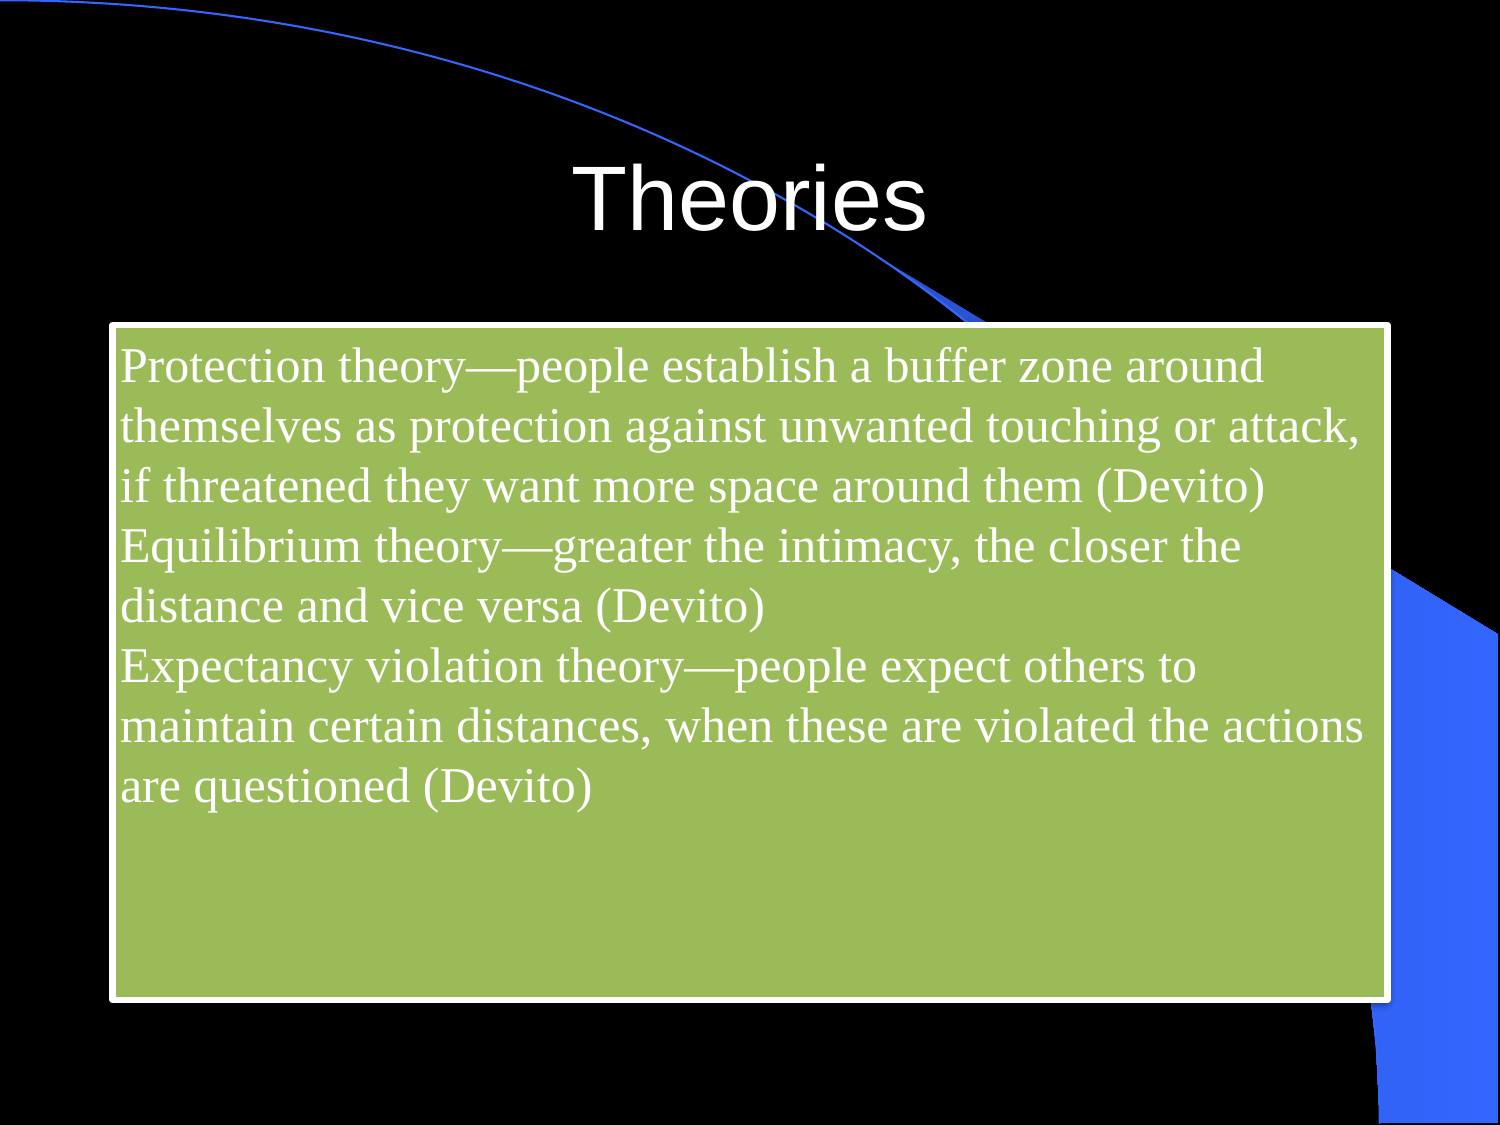

# Theories
Protection theory—people establish a buffer zone around themselves as protection against unwanted touching or attack, if threatened they want more space around them (Devito)
Equilibrium theory—greater the intimacy, the closer the distance and vice versa (Devito)
Expectancy violation theory—people expect others to maintain certain distances, when these are violated the actions are questioned (Devito)